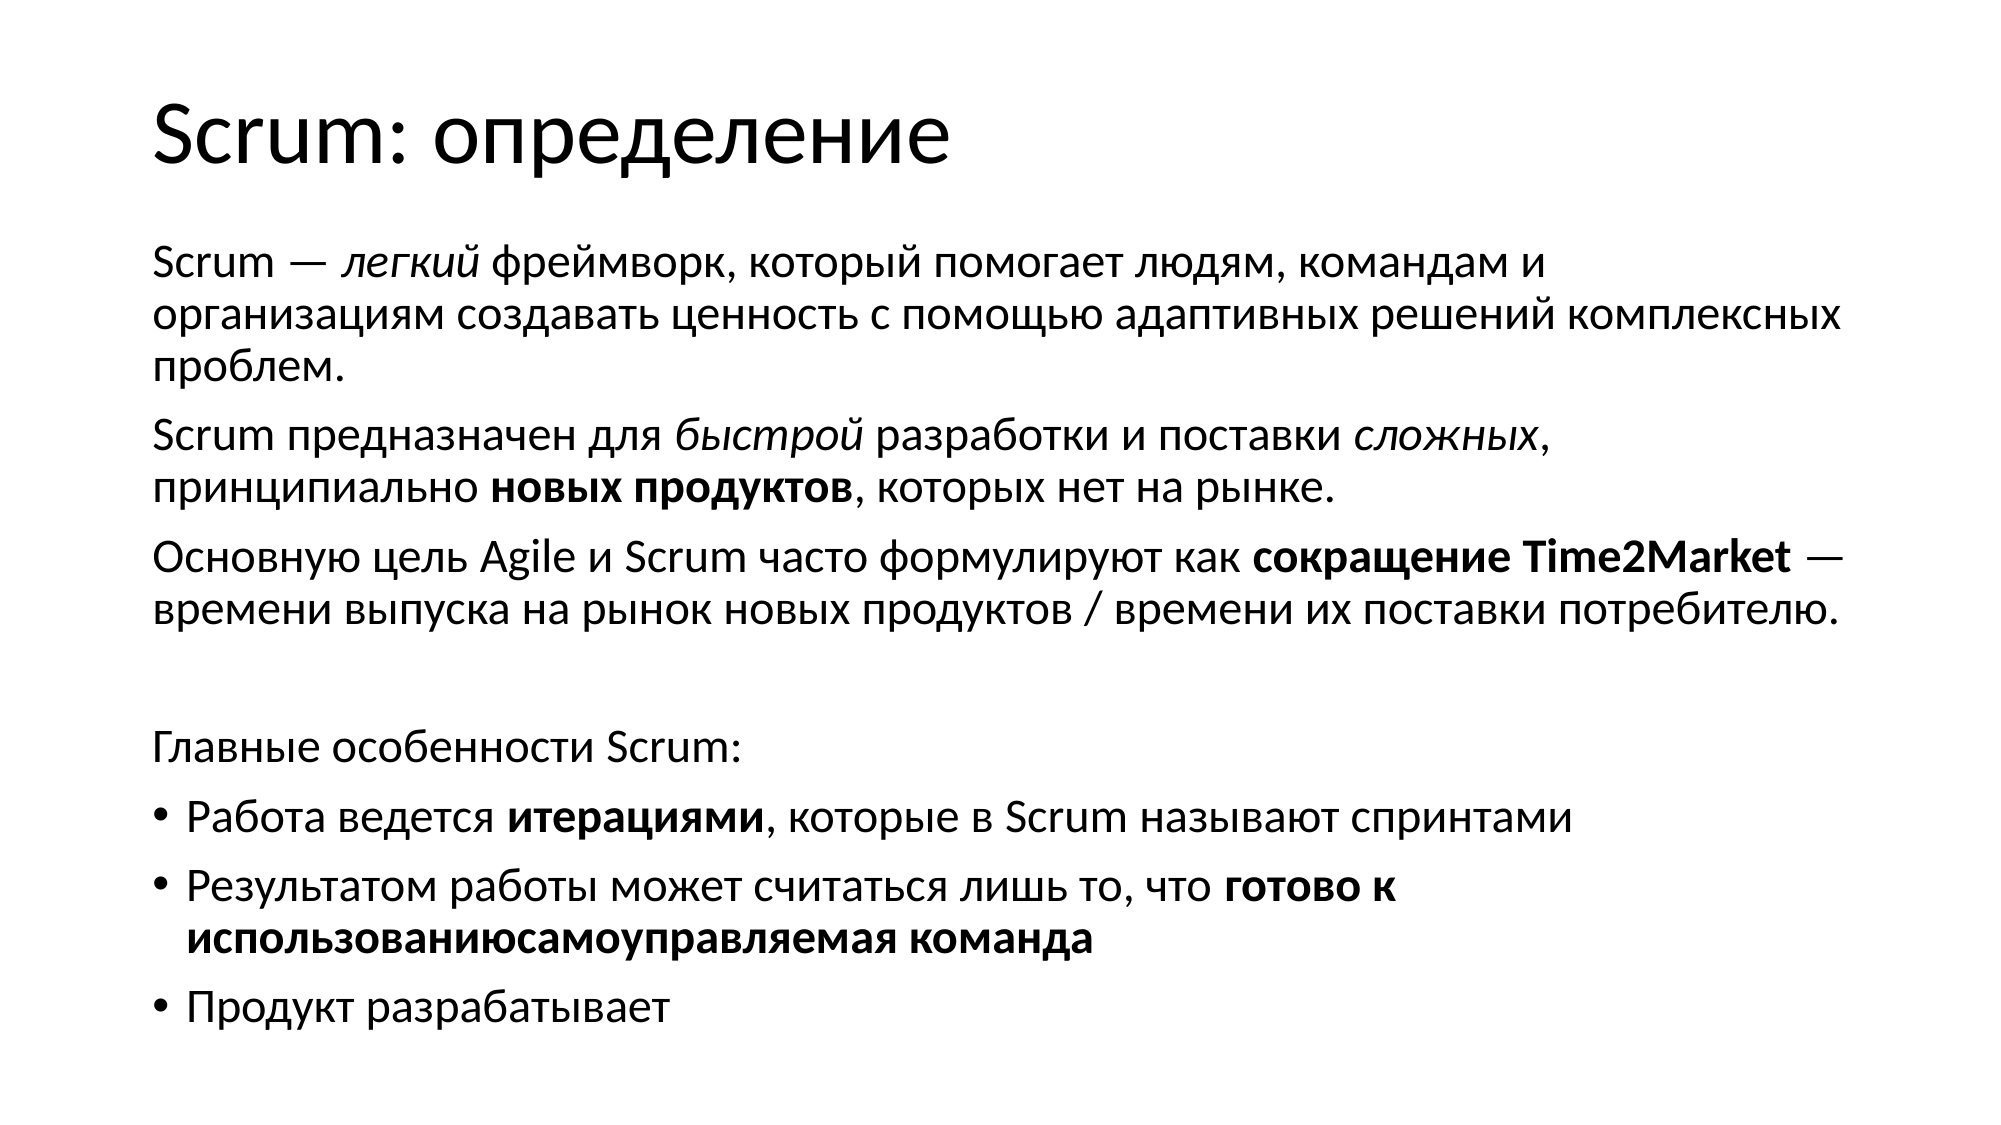

# Scrum: определение
Scrum — легкий фреймворк, который помогает людям, командам и организациям создавать ценность с помощью адаптивных решений комплексных проблем.
Scrum предназначен для быстрой разработки и поставки сложных, принципиально новых продуктов, которых нет на рынке.
Основную цель Agile и Scrum часто формулируют как сокращение Time2Market — времени выпуска на рынок новых продуктов / времени их поставки потребителю.

Главные особенности Scrum:
Работа ведется итерациями, которые в Scrum называют спринтами
Результатом работы может считаться лишь то, что готово к использованиюсамоуправляемая команда
Продукт разрабатывает